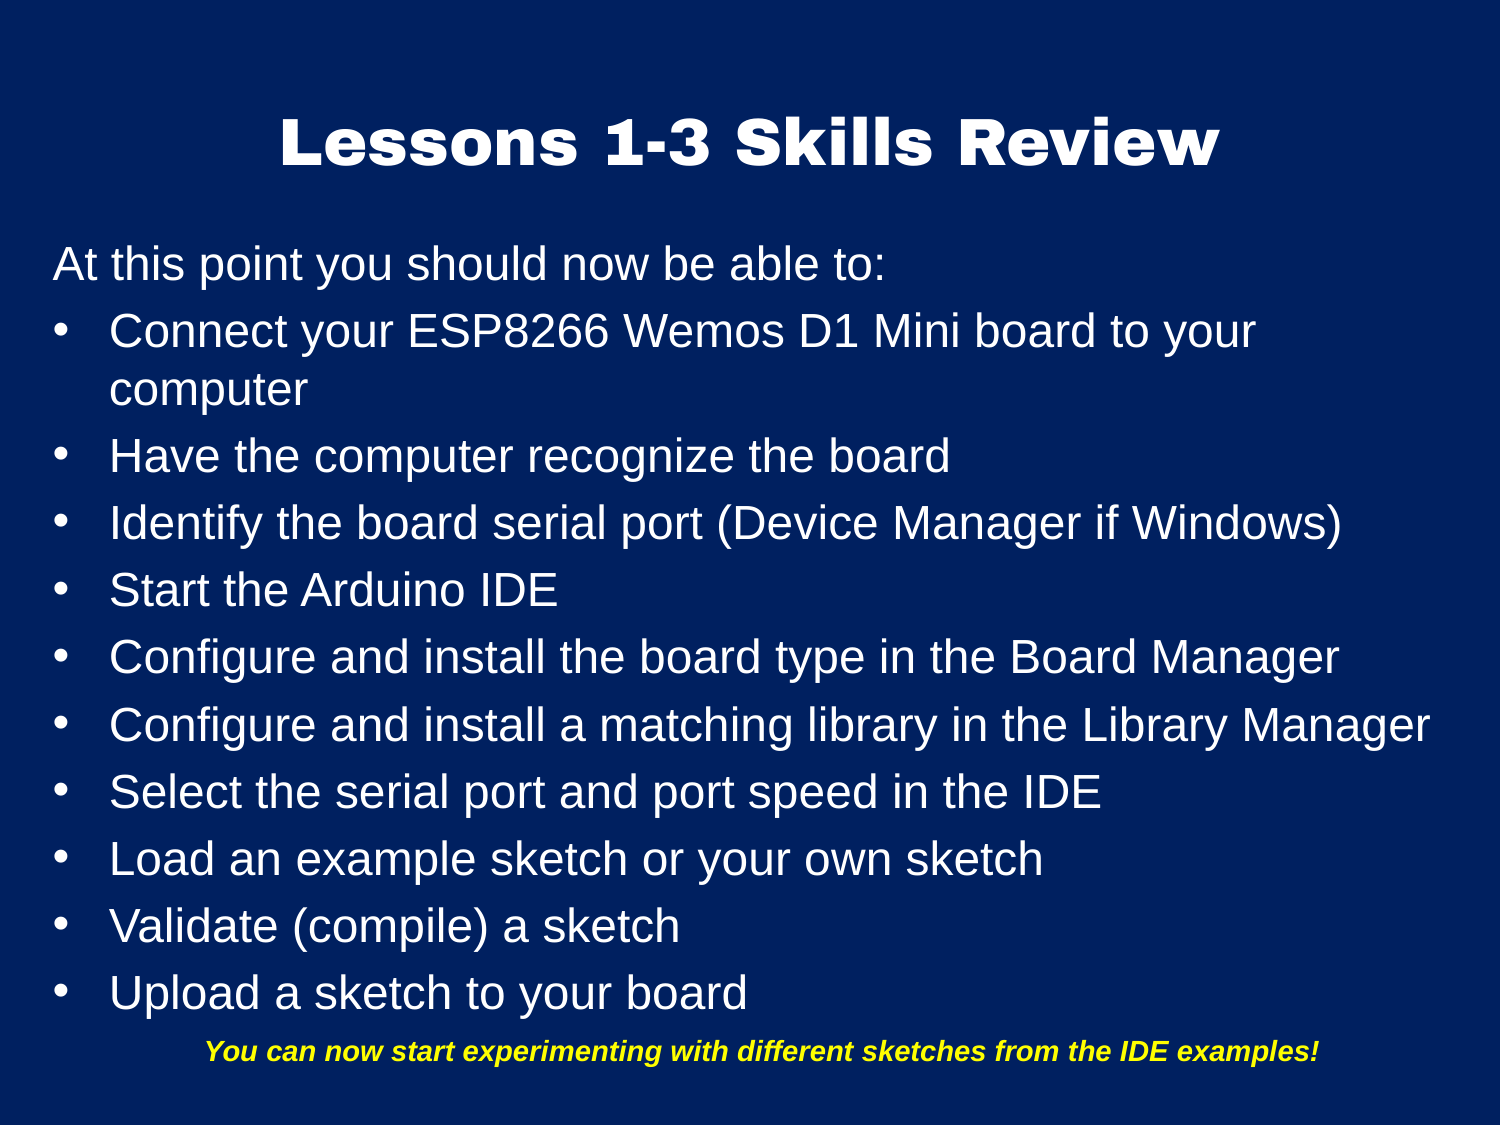

# Lessons 1-3 Skills Review
At this point you should now be able to:
Connect your ESP8266 Wemos D1 Mini board to your computer
Have the computer recognize the board
Identify the board serial port (Device Manager if Windows)
Start the Arduino IDE
Configure and install the board type in the Board Manager
Configure and install a matching library in the Library Manager
Select the serial port and port speed in the IDE
Load an example sketch or your own sketch
Validate (compile) a sketch
Upload a sketch to your board
You can now start experimenting with different sketches from the IDE examples!